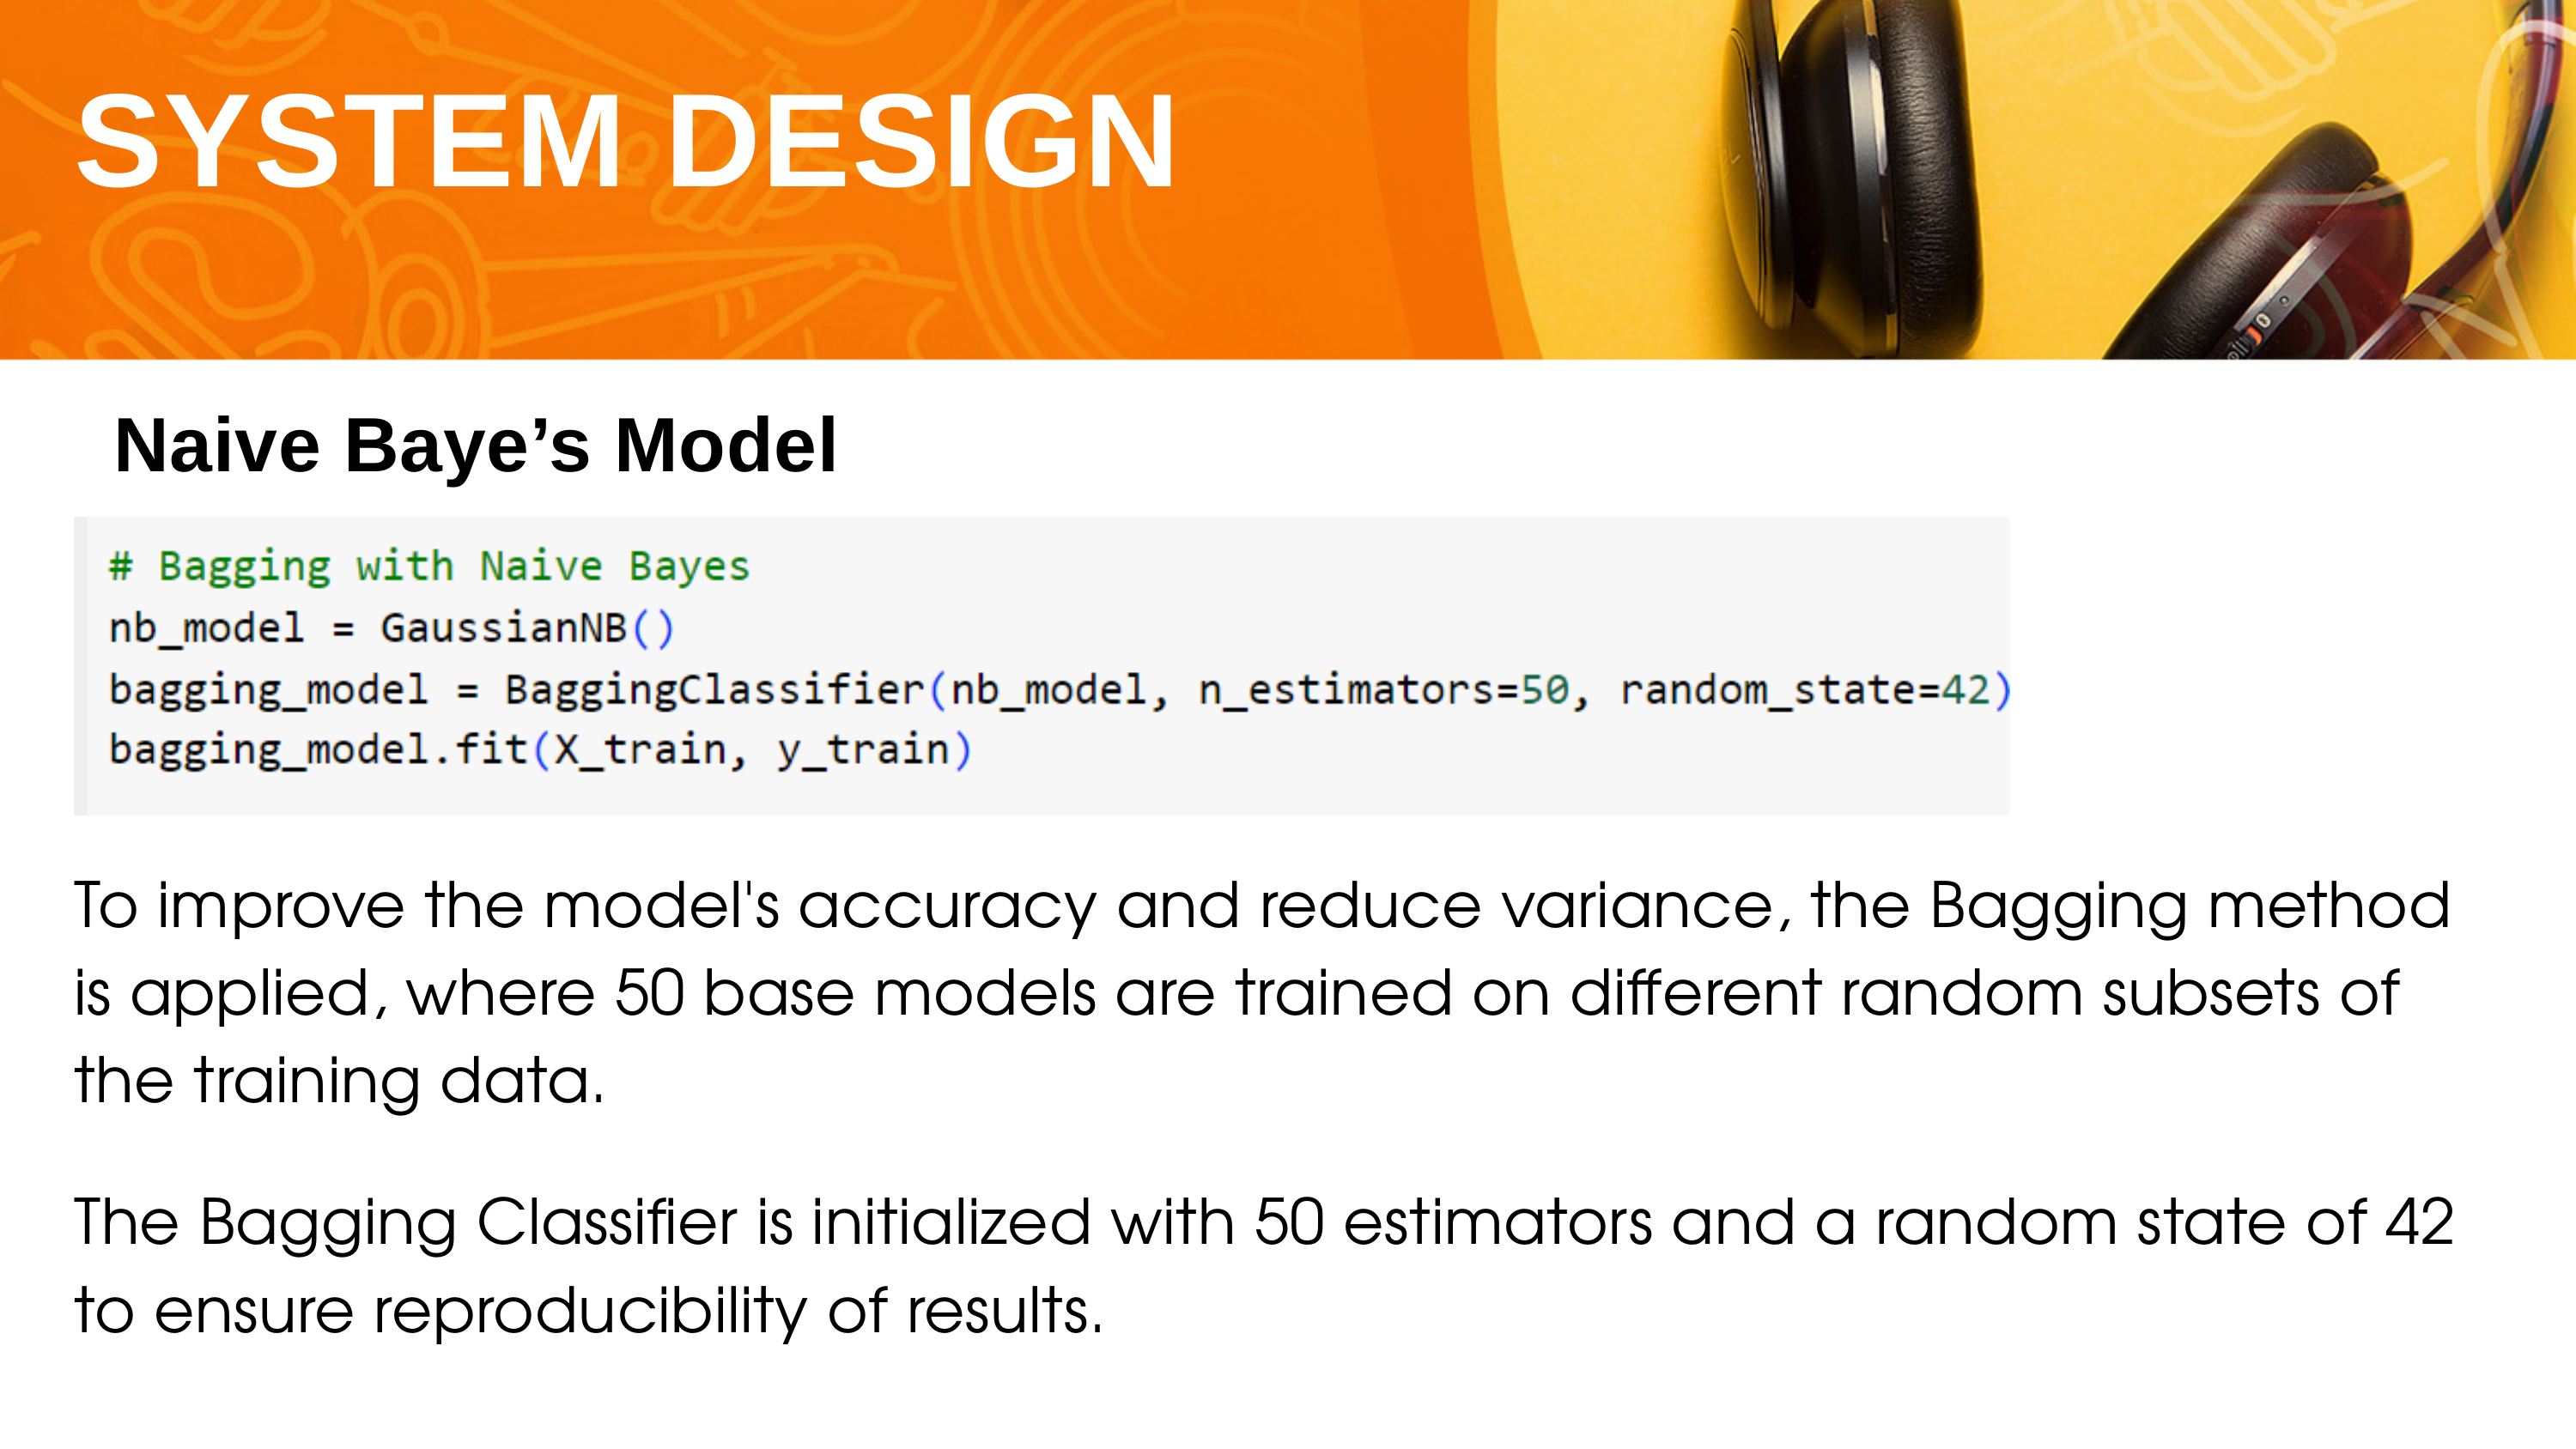

SYSTEM DESIGN
Naive Baye’s Model

To improve the model's accuracy and reduce variance, the Bagging method is applied, where 50 base models are trained on different random subsets of the training data.
The Bagging Classifier is initialized with 50 estimators and a random state of 42 to ensure reproducibility of results.